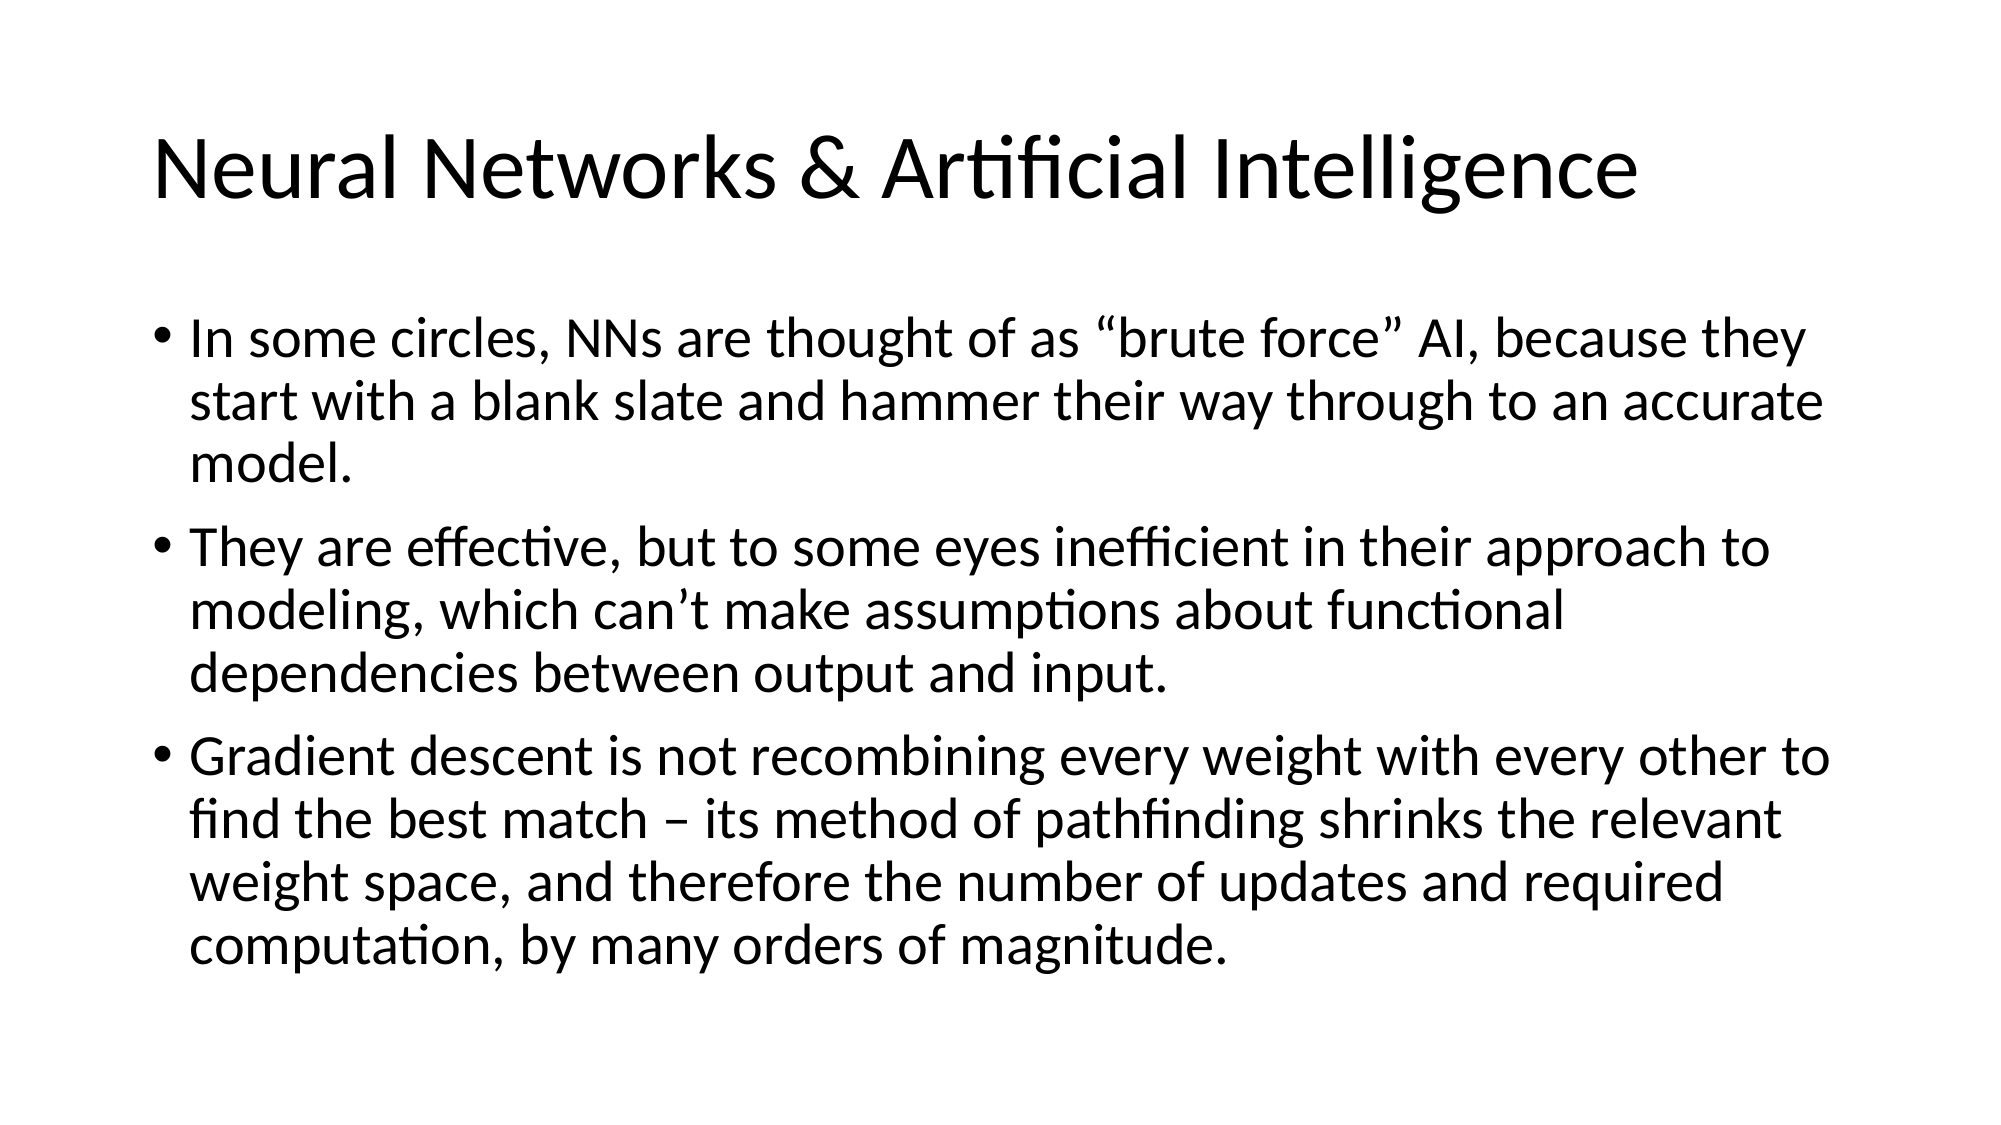

# Neural Networks & Artificial Intelligence
In some circles, NNs are thought of as “brute force” AI, because they start with a blank slate and hammer their way through to an accurate model.
They are effective, but to some eyes inefficient in their approach to modeling, which can’t make assumptions about functional dependencies between output and input.
Gradient descent is not recombining every weight with every other to find the best match – its method of pathfinding shrinks the relevant weight space, and therefore the number of updates and required computation, by many orders of magnitude.